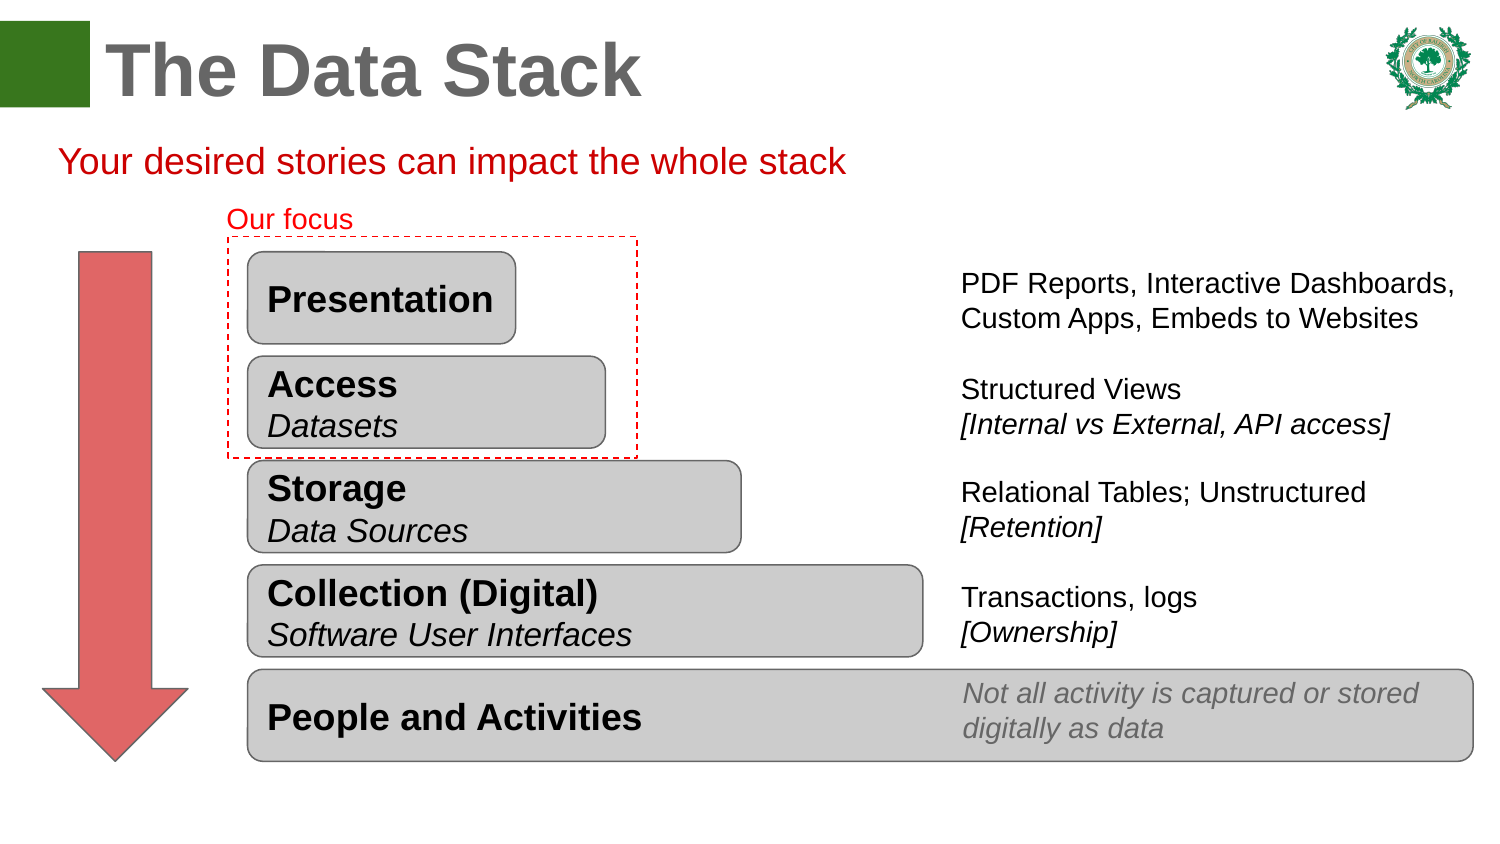

# The Data Stack
Your desired stories can impact the whole stack
Our focus

PDF Reports, Interactive Dashboards, Custom Apps, Embeds to Websites

Presentation
Structured Views
[Internal vs External, API access]
Access
Datasets
Relational Tables; Unstructured
[Retention]
Storage
Data Sources
Transactions, logs
[Ownership]
Collection (Digital)
Software User Interfaces
People and Activities
Not all activity is captured or stored digitally as data